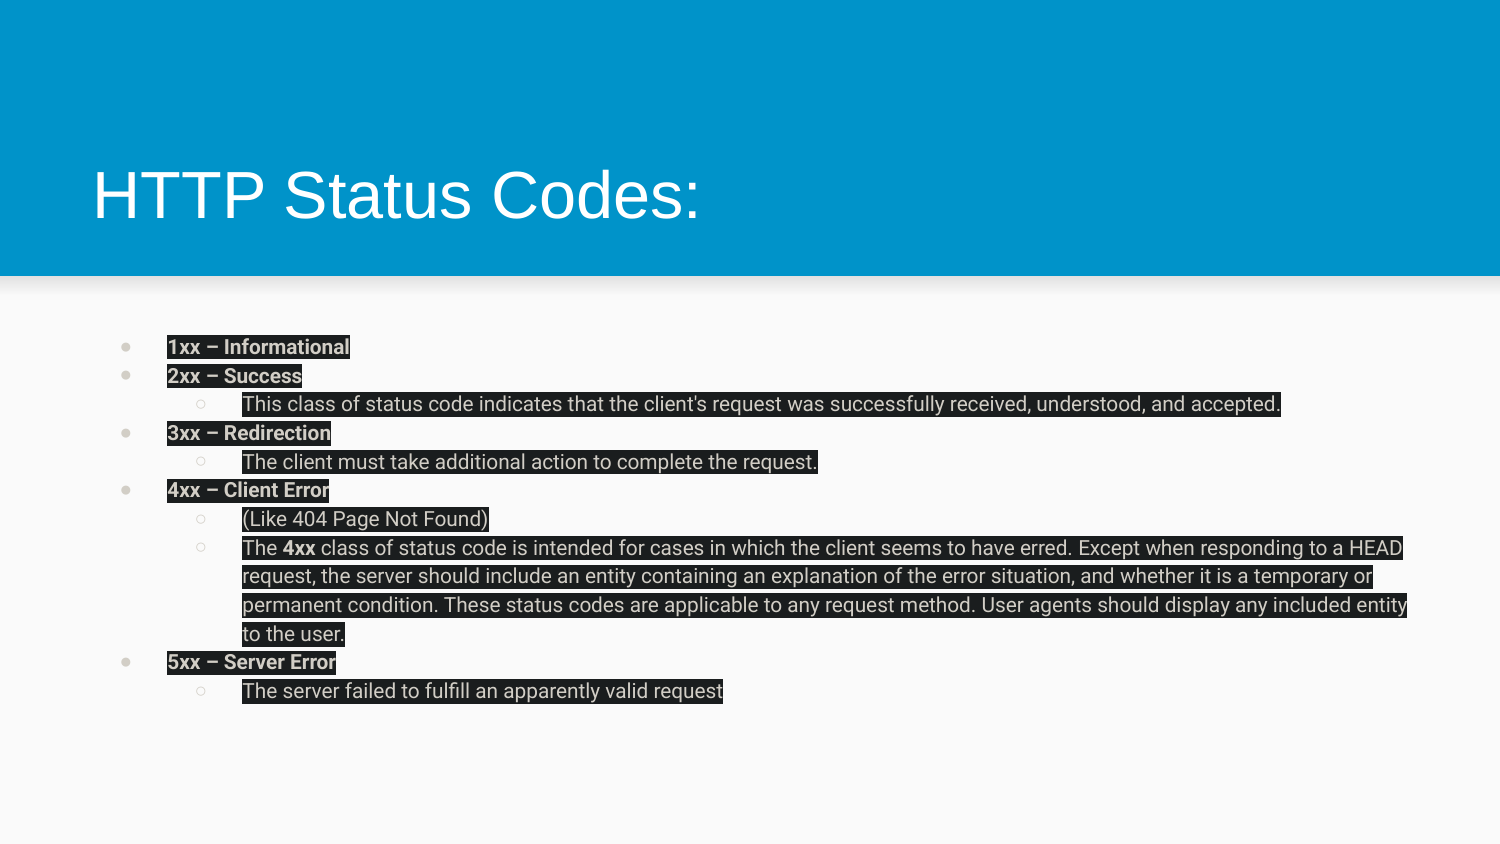

# HTTP Status Codes:
1xx – Informational
2xx – Success
This class of status code indicates that the client's request was successfully received, understood, and accepted.
3xx – Redirection
The client must take additional action to complete the request.
4xx – Client Error
(Like 404 Page Not Found)
The 4xx class of status code is intended for cases in which the client seems to have erred. Except when responding to a HEAD request, the server should include an entity containing an explanation of the error situation, and whether it is a temporary or permanent condition. These status codes are applicable to any request method. User agents should display any included entity to the user.
5xx – Server Error
The server failed to fulfill an apparently valid request